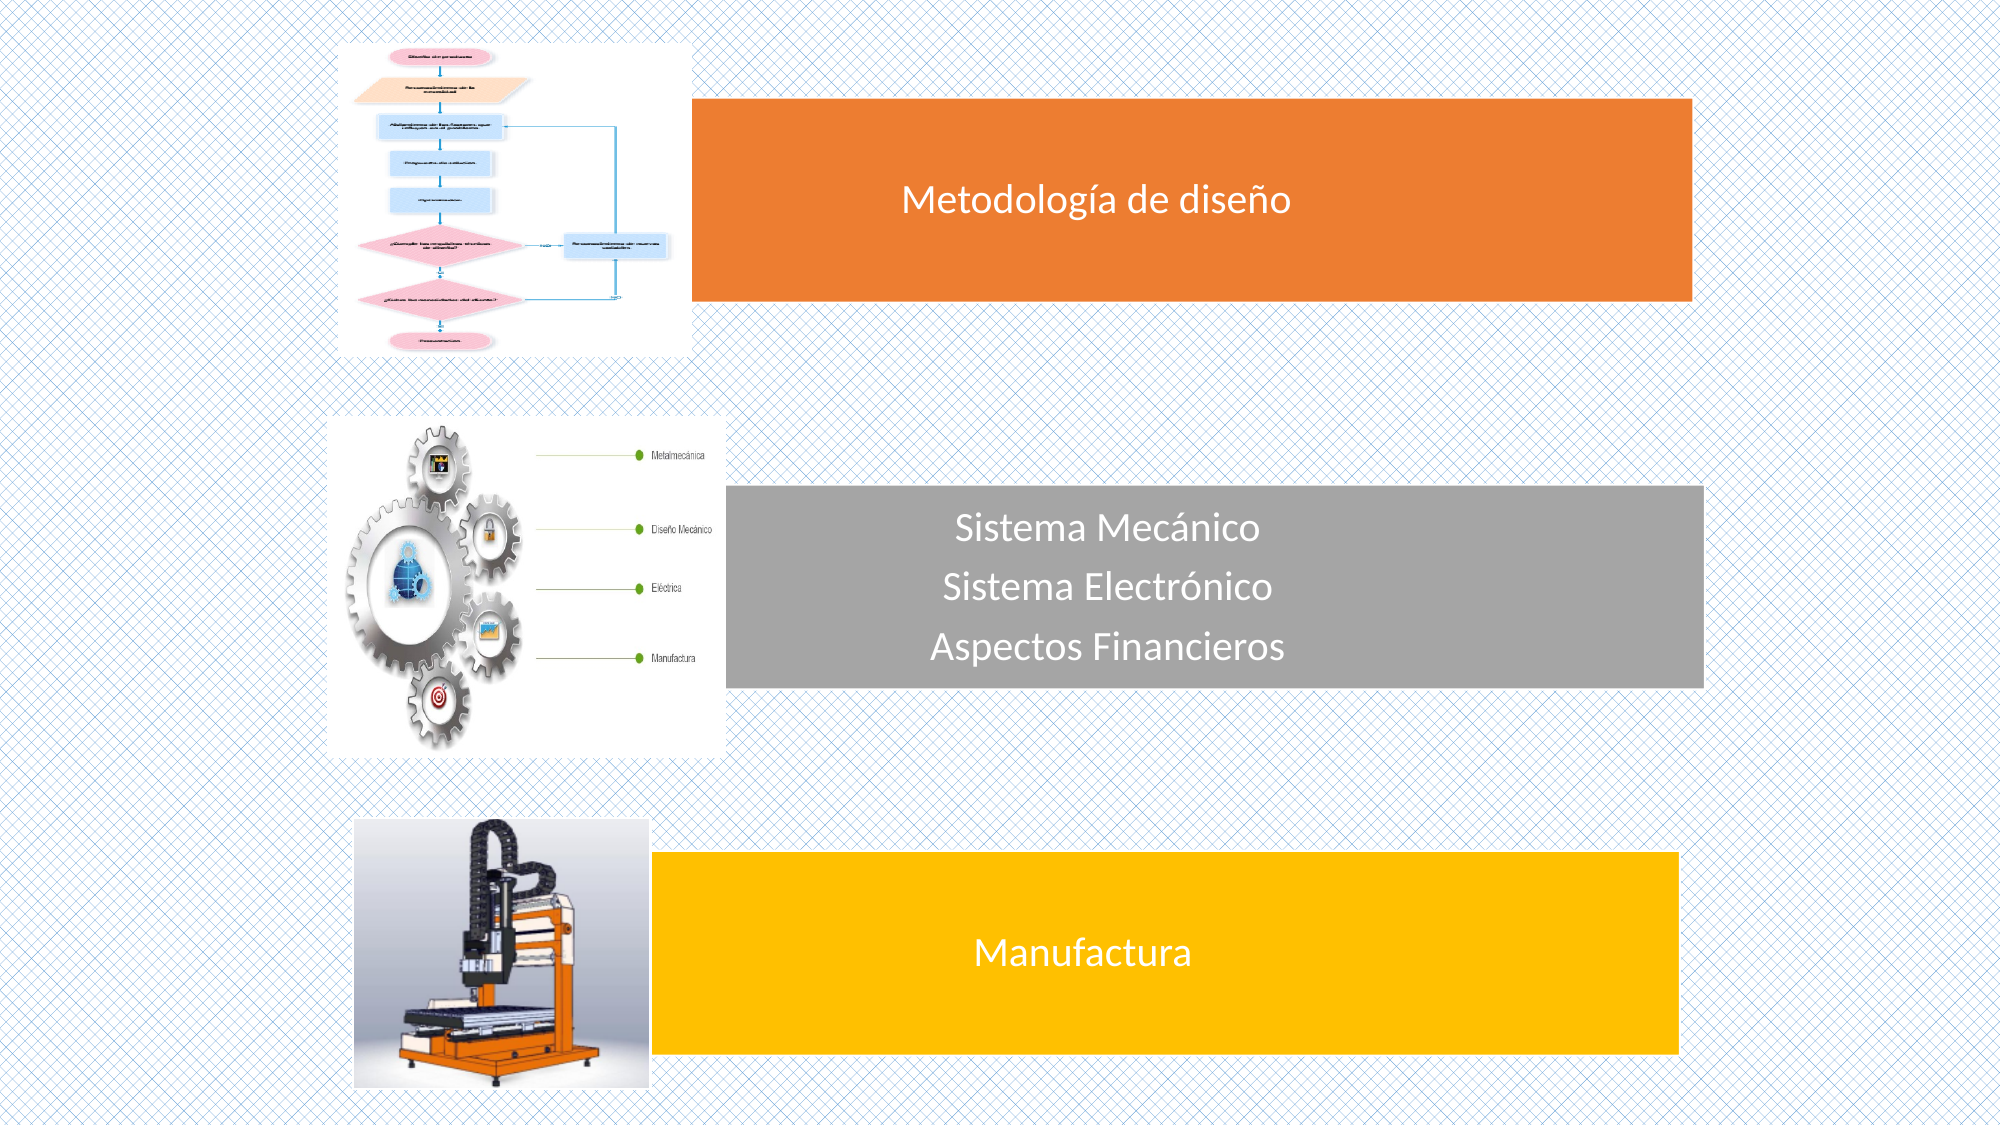

Metodología de diseño
Sistema Mecánico
Sistema Electrónico
Aspectos Financieros
Manufactura